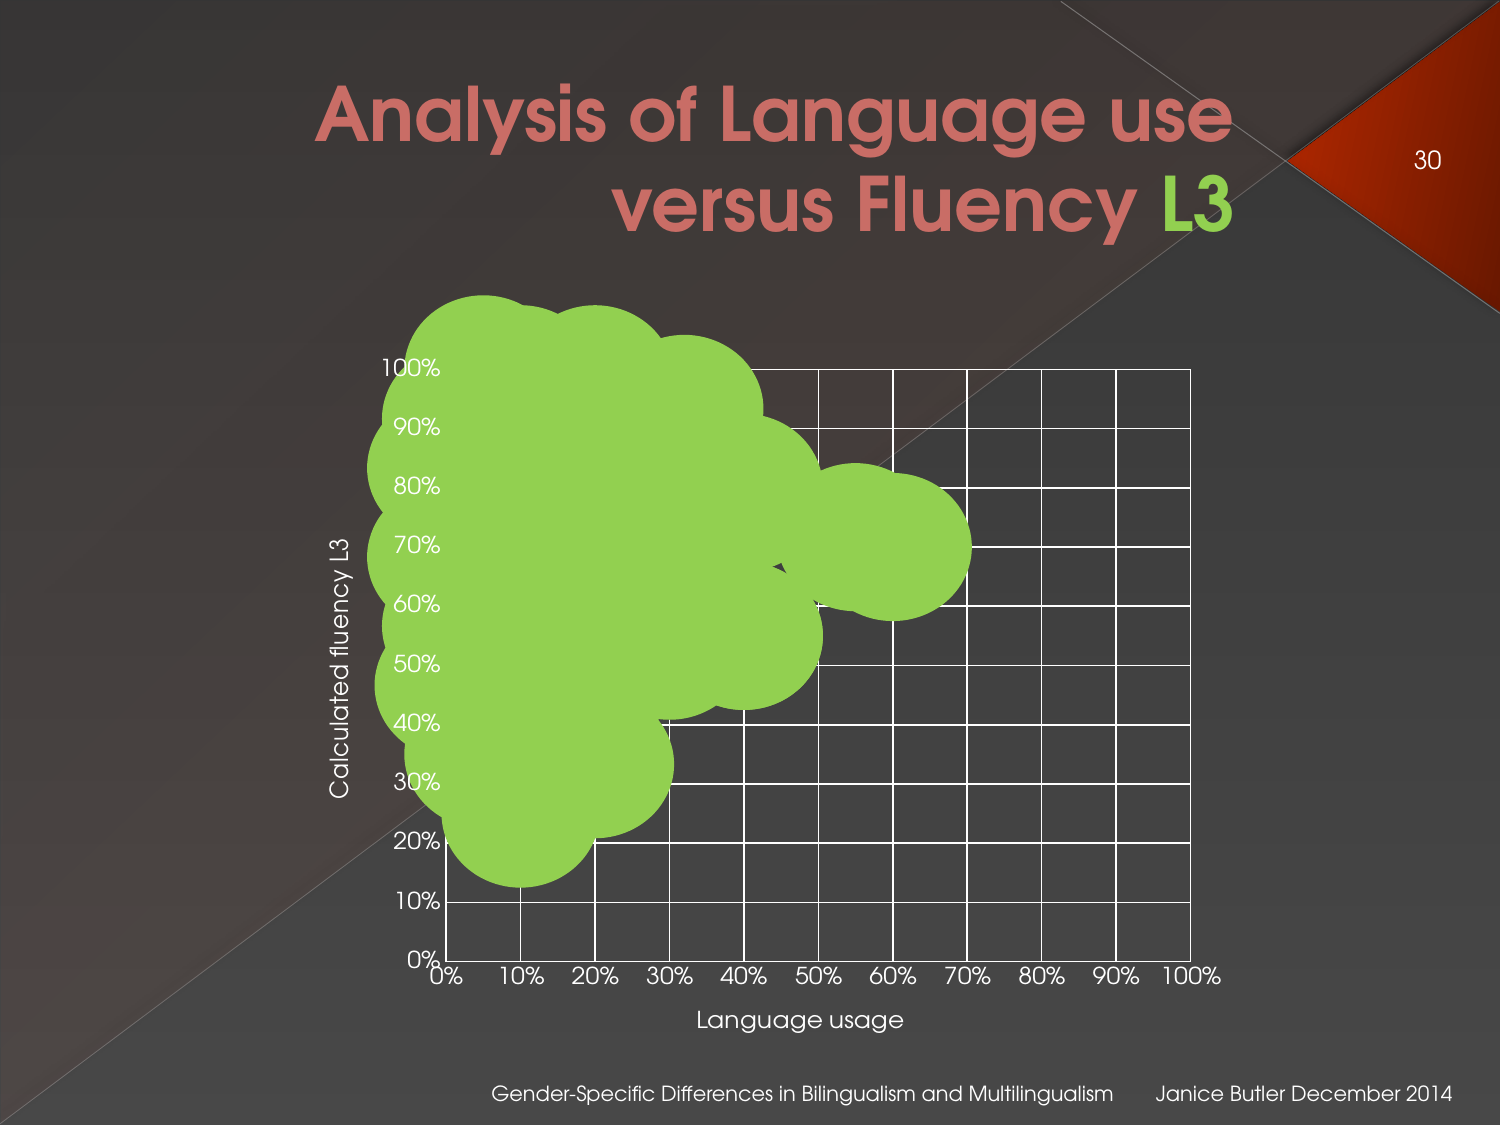

# Analysis of Language use versus Fluency L3
30

### Chart

| Category | Calculated Fluency L3 |
|---|---|
Janice Butler December 2014
Gender-Specific Differences in Bilingualism and Multilingualism